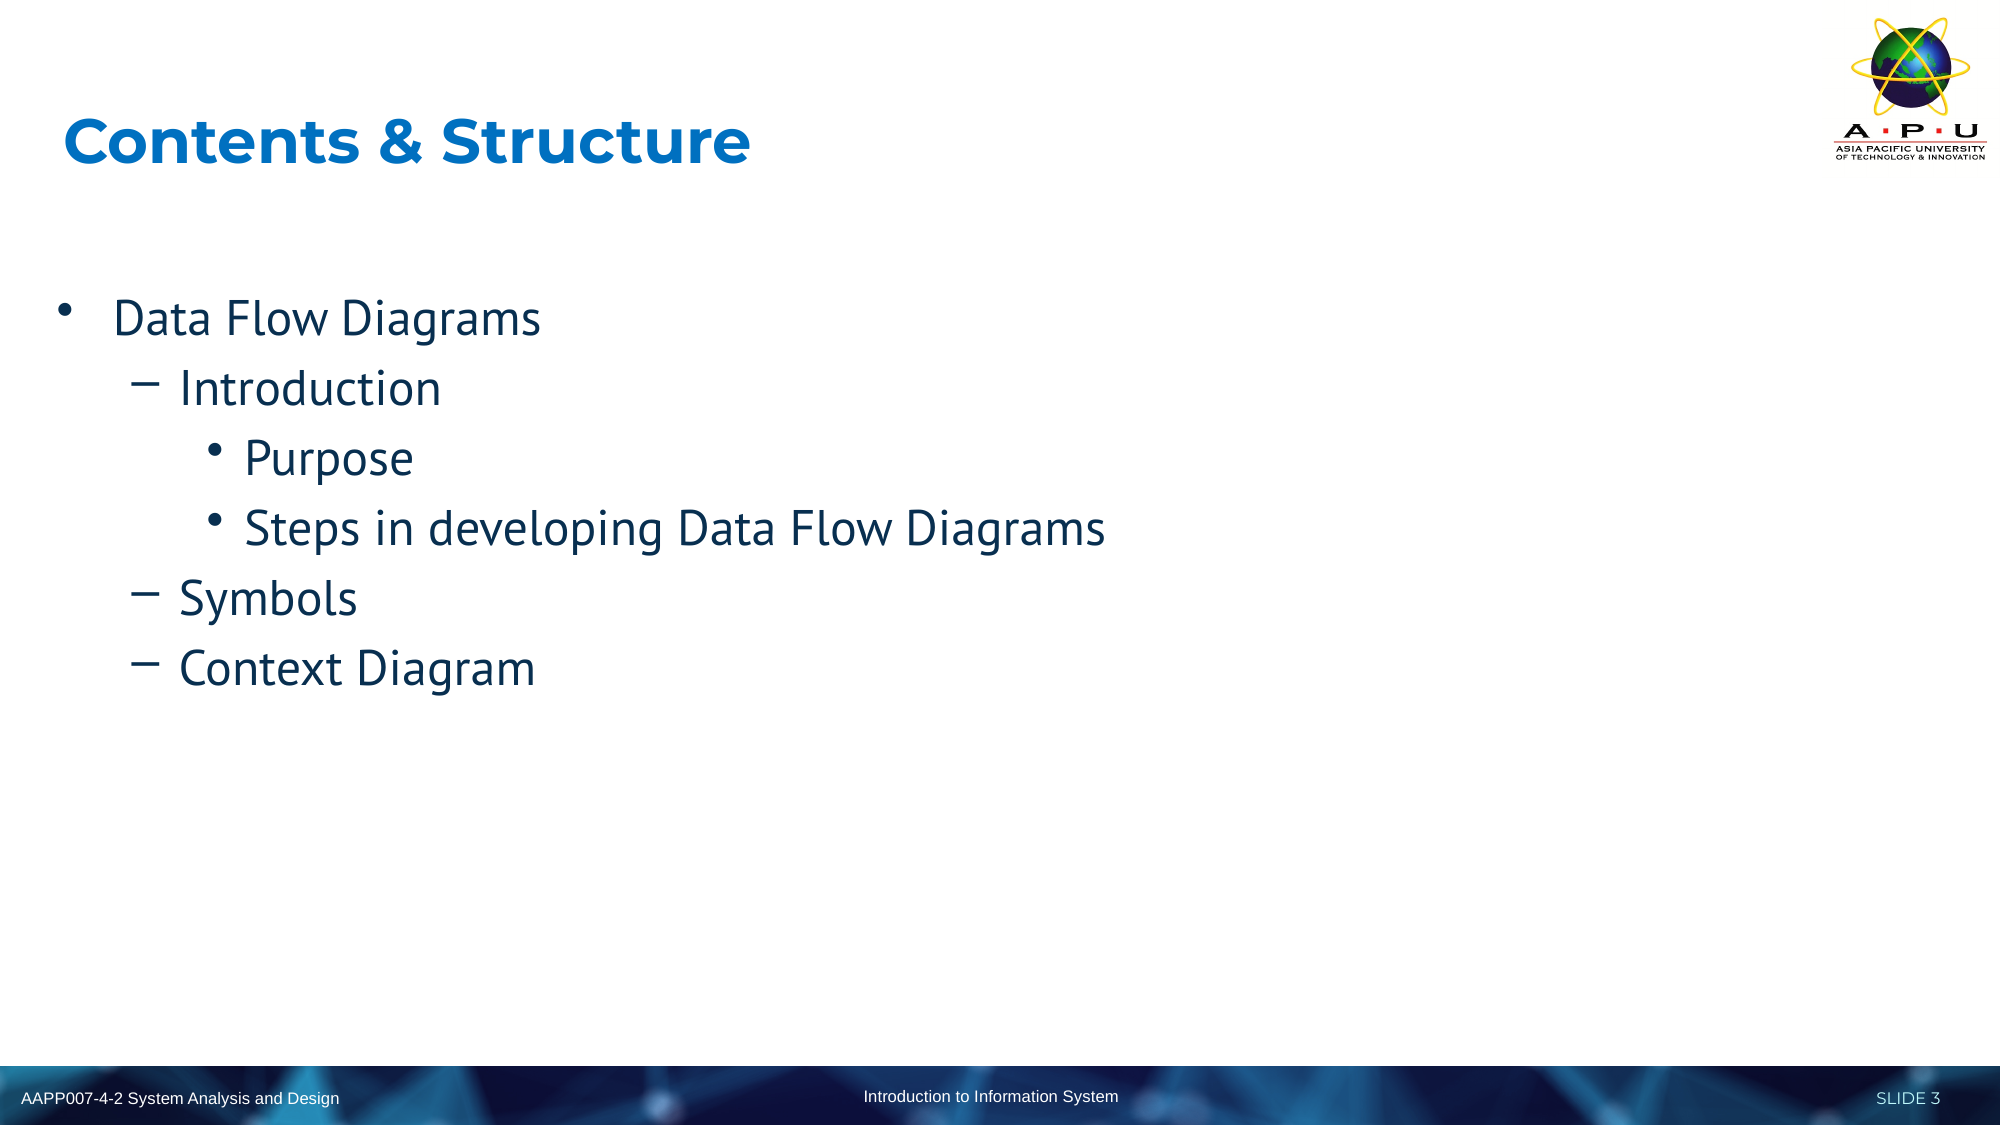

# Contents & Structure
Data Flow Diagrams
Introduction
Purpose
Steps in developing Data Flow Diagrams
Symbols
Context Diagram